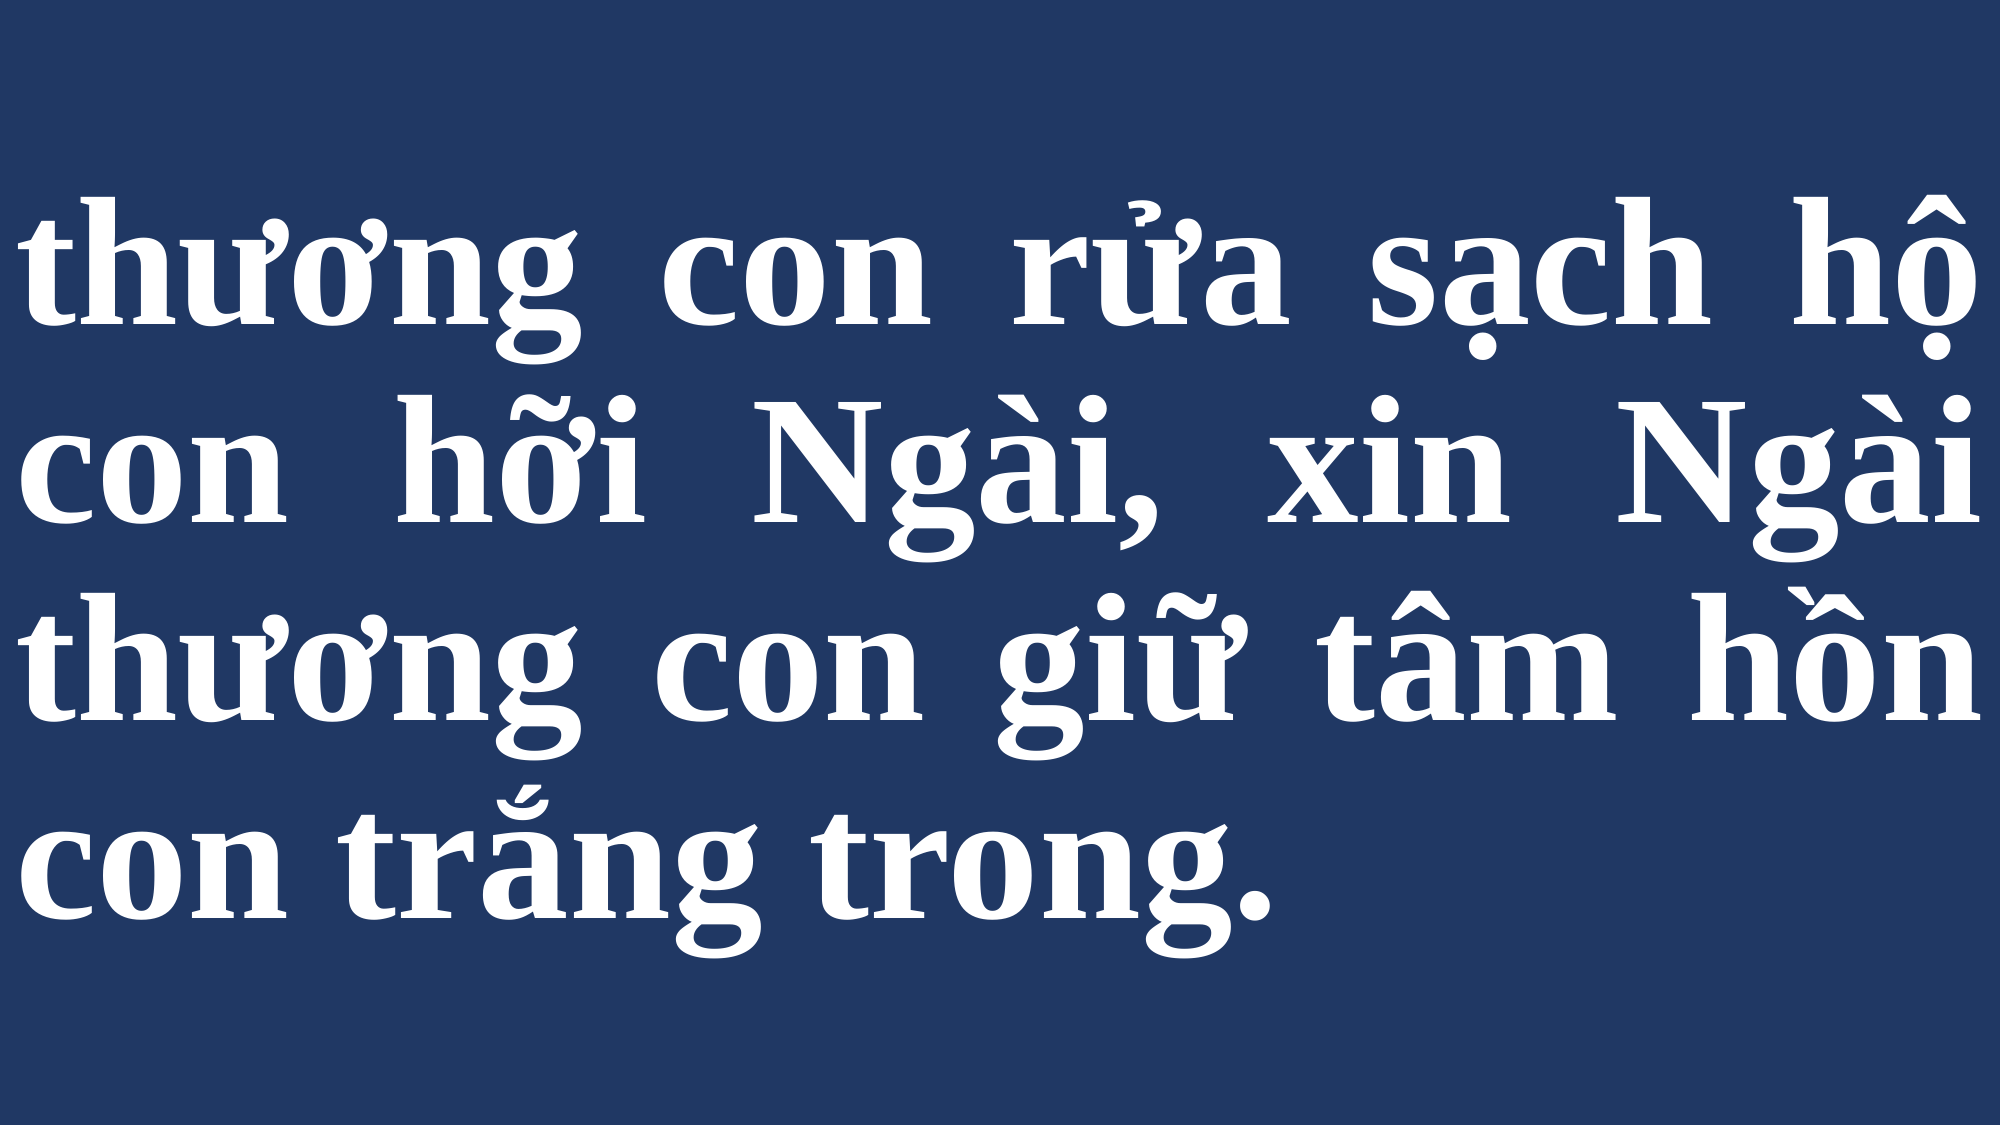

# thương con rửa sạch hộ con hỡi Ngài, xin Ngài thương con giữ tâm hồn con trắng trong.